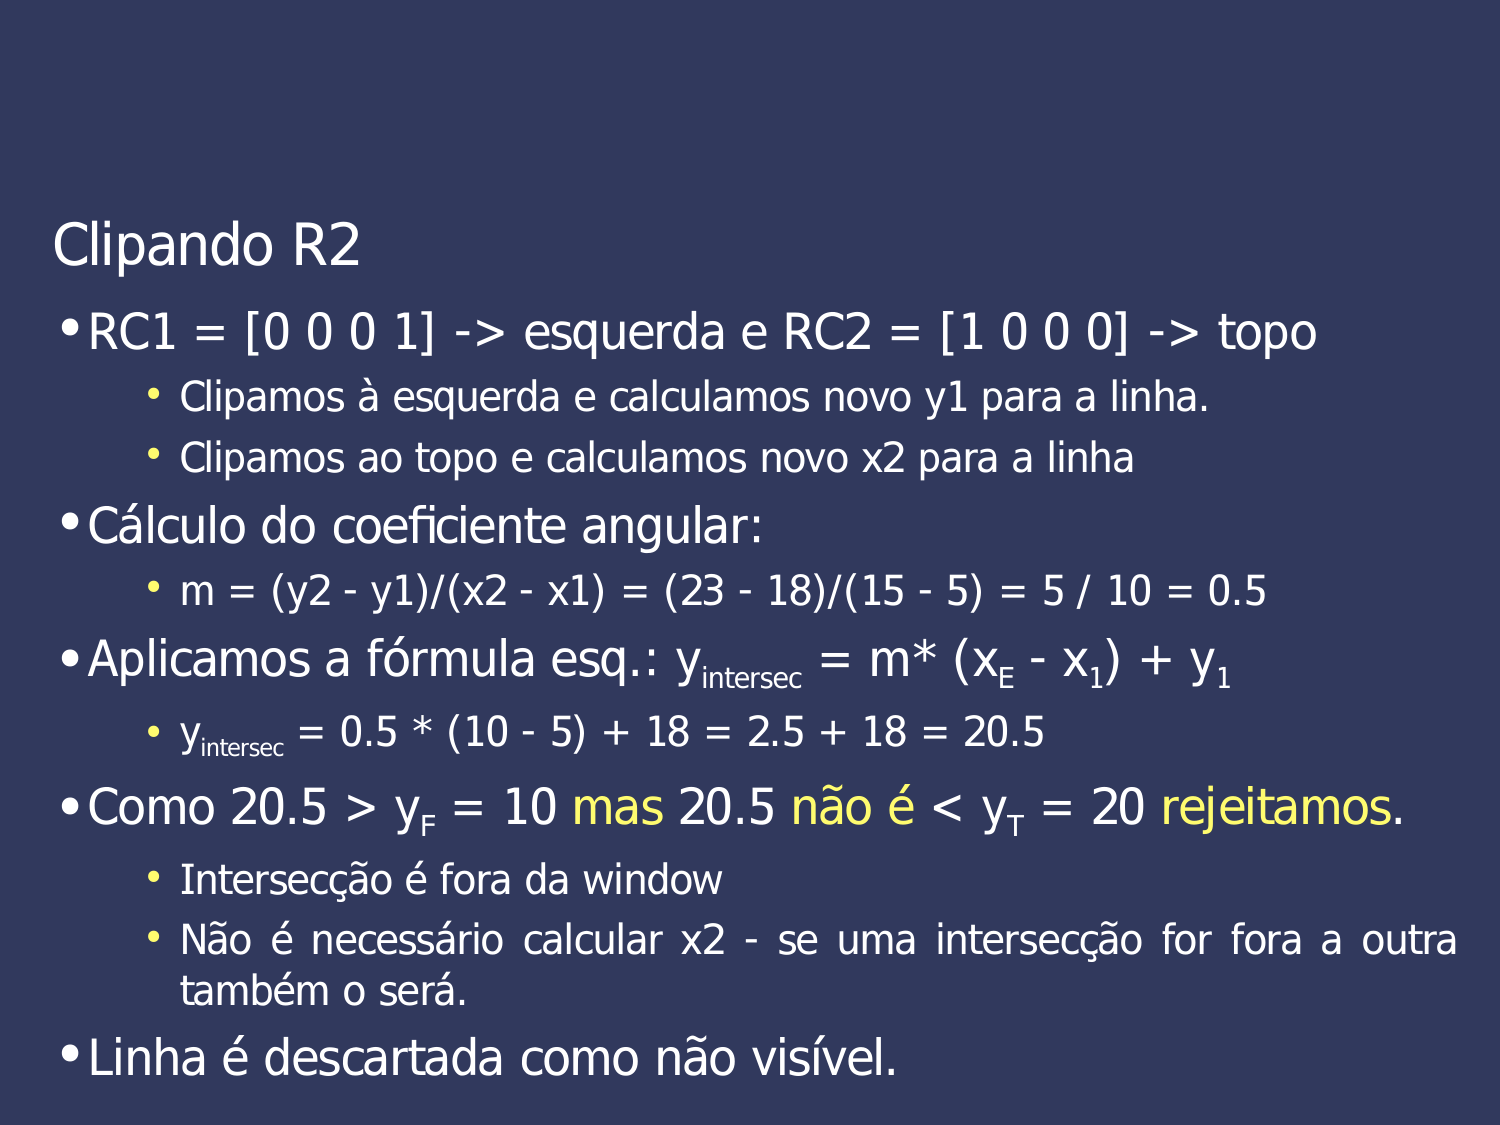

Clipando R2
RC1 = [0 0 0 1] -> esquerda e RC2 = [1 0 0 0] -> topo
Clipamos à esquerda e calculamos novo y1 para a linha.
Clipamos ao topo e calculamos novo x2 para a linha
Cálculo do coeficiente angular:
m = (y2 - y1)/(x2 - x1) = (23 - 18)/(15 - 5) = 5 / 10 = 0.5
Aplicamos a fórmula esq.: yintersec = m* (xE - x1) + y1
yintersec = 0.5 * (10 - 5) + 18 = 2.5 + 18 = 20.5
Como 20.5 > yF = 10 mas 20.5 não é < yT = 20 rejeitamos.
Intersecção é fora da window
Não é necessário calcular x2 - se uma intersecção for fora a outra também o será.
Linha é descartada como não visível.